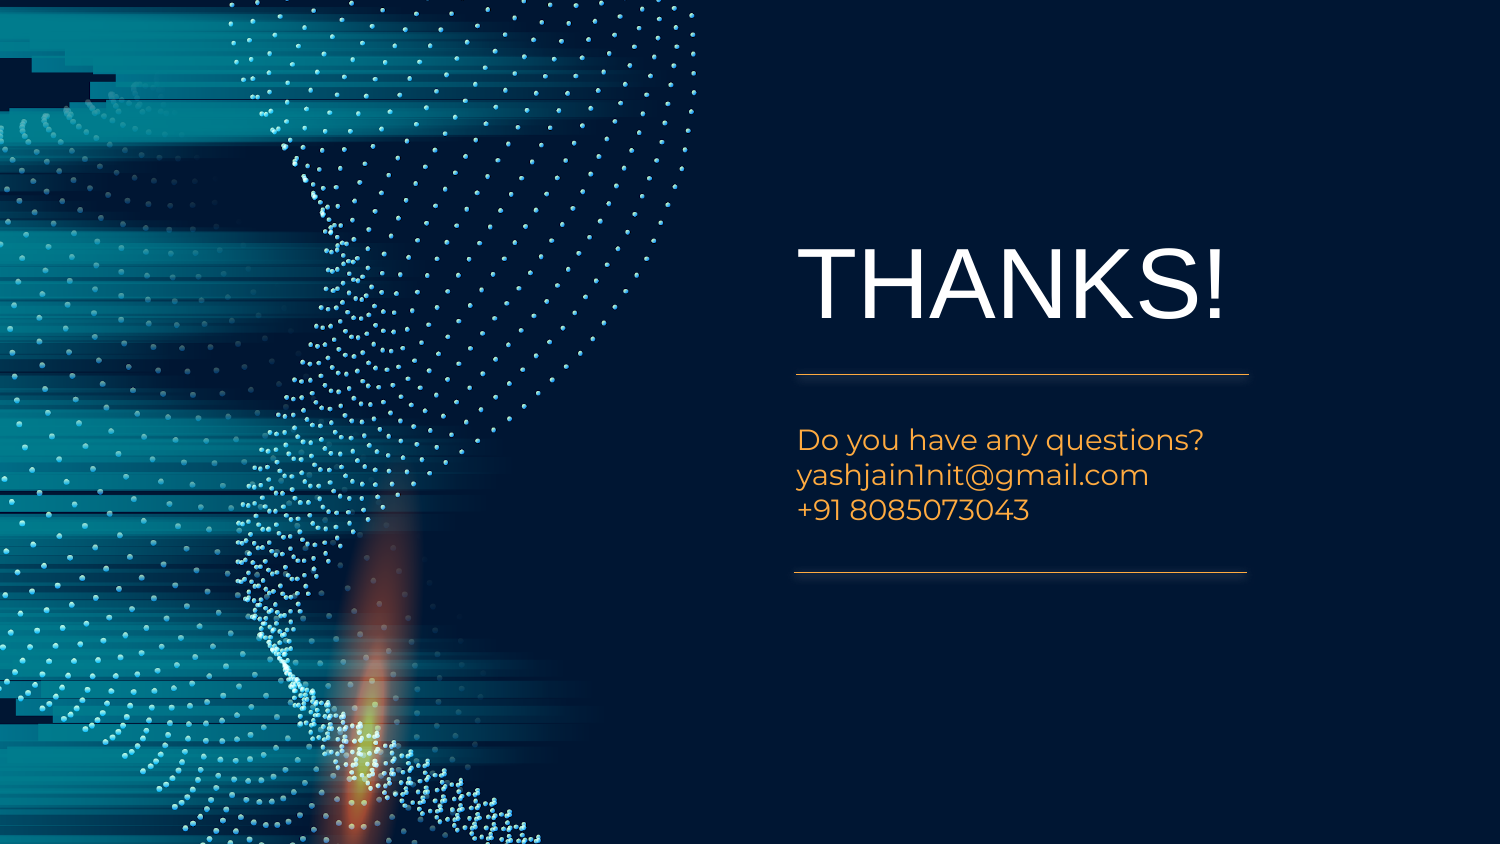

THANKS!
Do you have any questions?
yashjain1nit@gmail.com
+91 8085073043